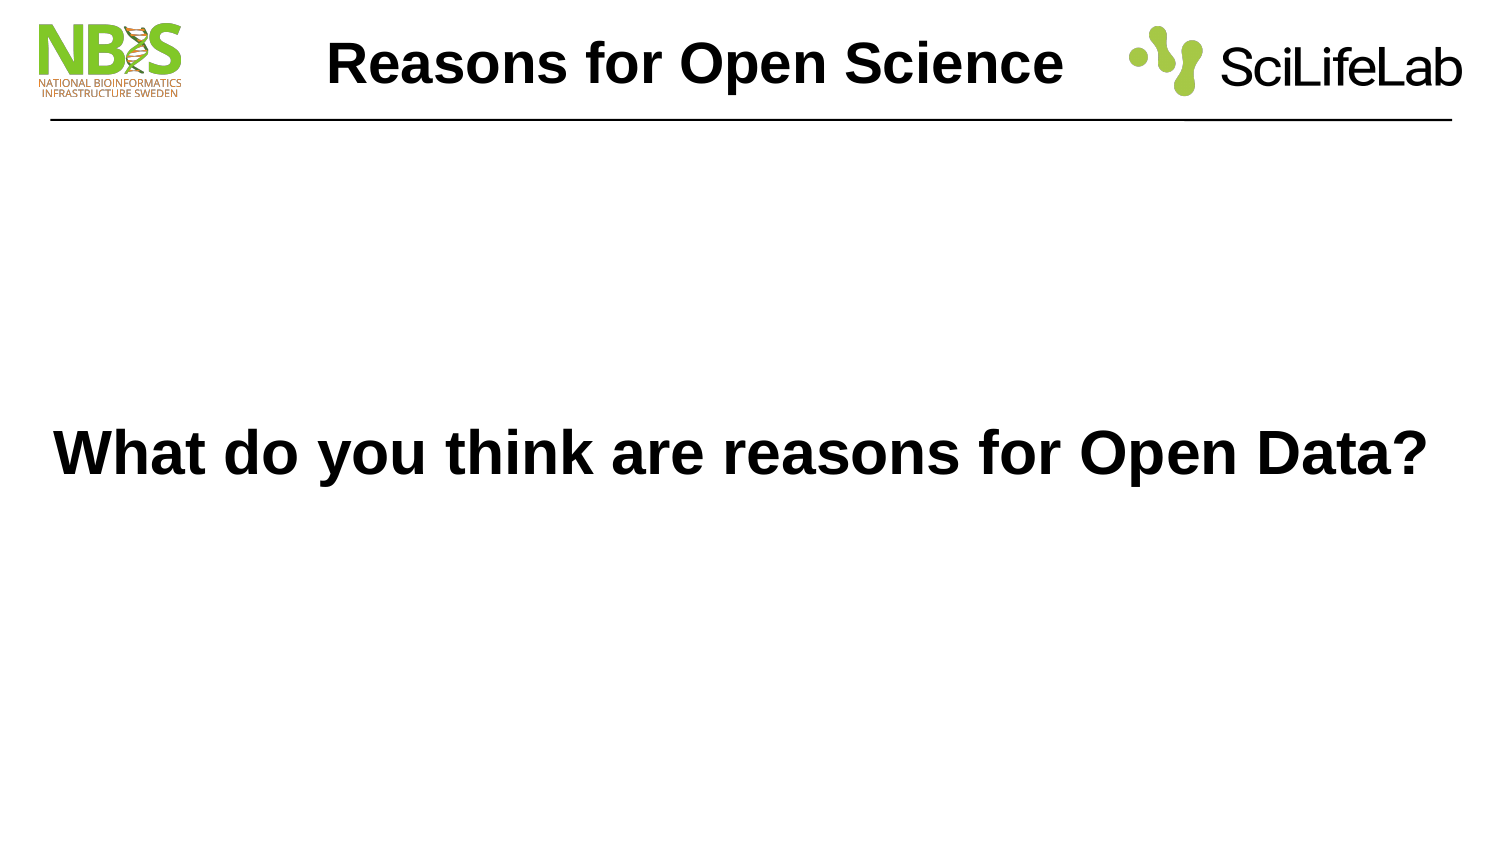

# Reasons for Open Science
What do you think are reasons for Open Data?